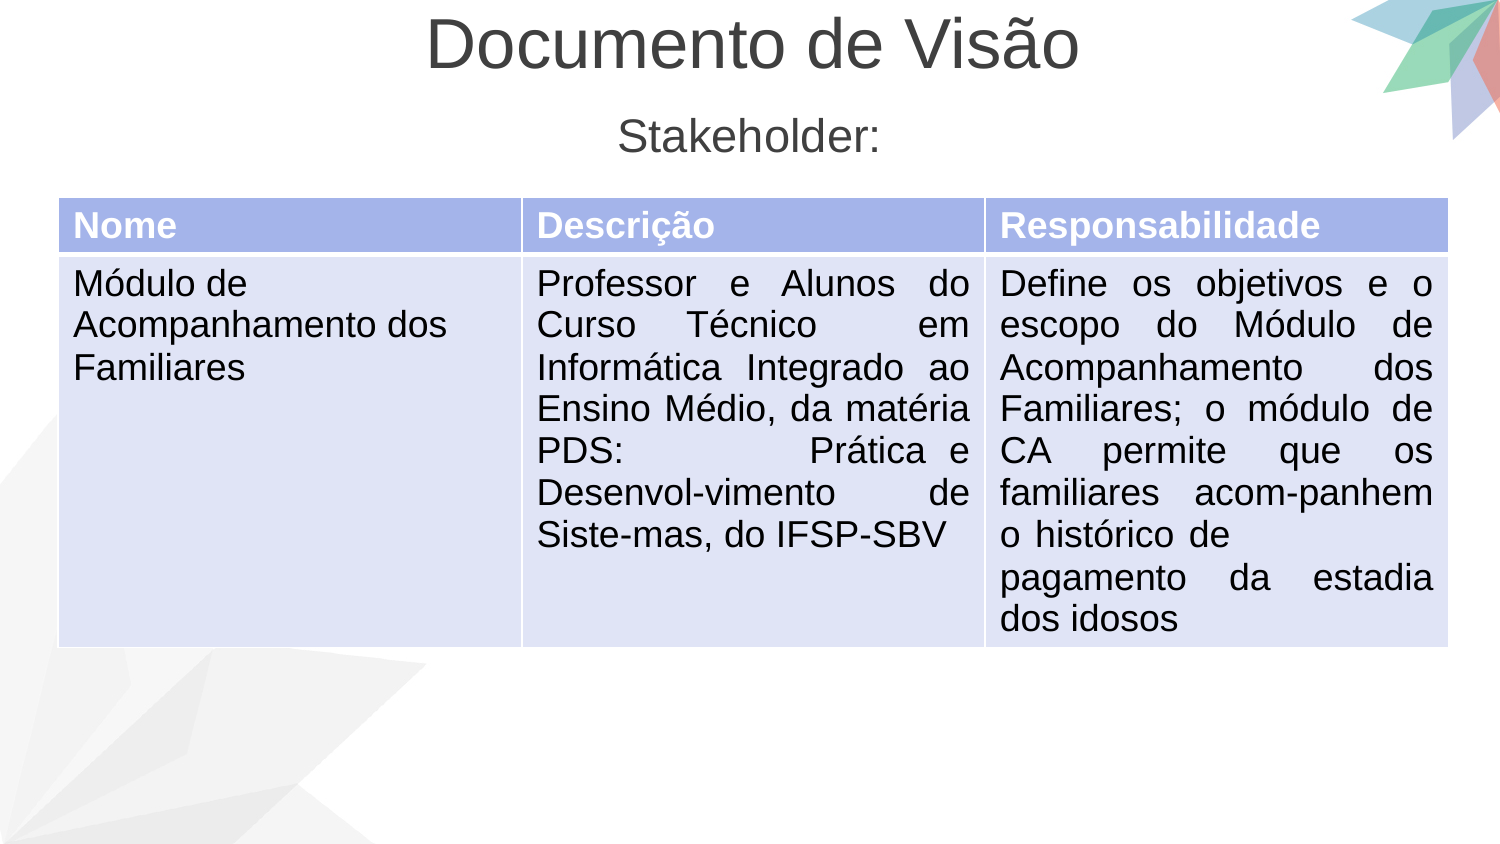

Documento de Visão
Stakeholder:
| Nome | Descrição | Responsabilidade |
| --- | --- | --- |
| Módulo de Acompanhamento dos Familiares | Professor e Alunos do Curso Técnico em Informática Integrado ao Ensino Médio, da matéria PDS: Prática e Desenvol-vimento de Siste-mas, do IFSP-SBV | Define os objetivos e o escopo do Módulo de Acompanhamento dos Familiares; o módulo de CA permite que os familiares acom-panhem o histórico de pagamento da estadia dos idosos |